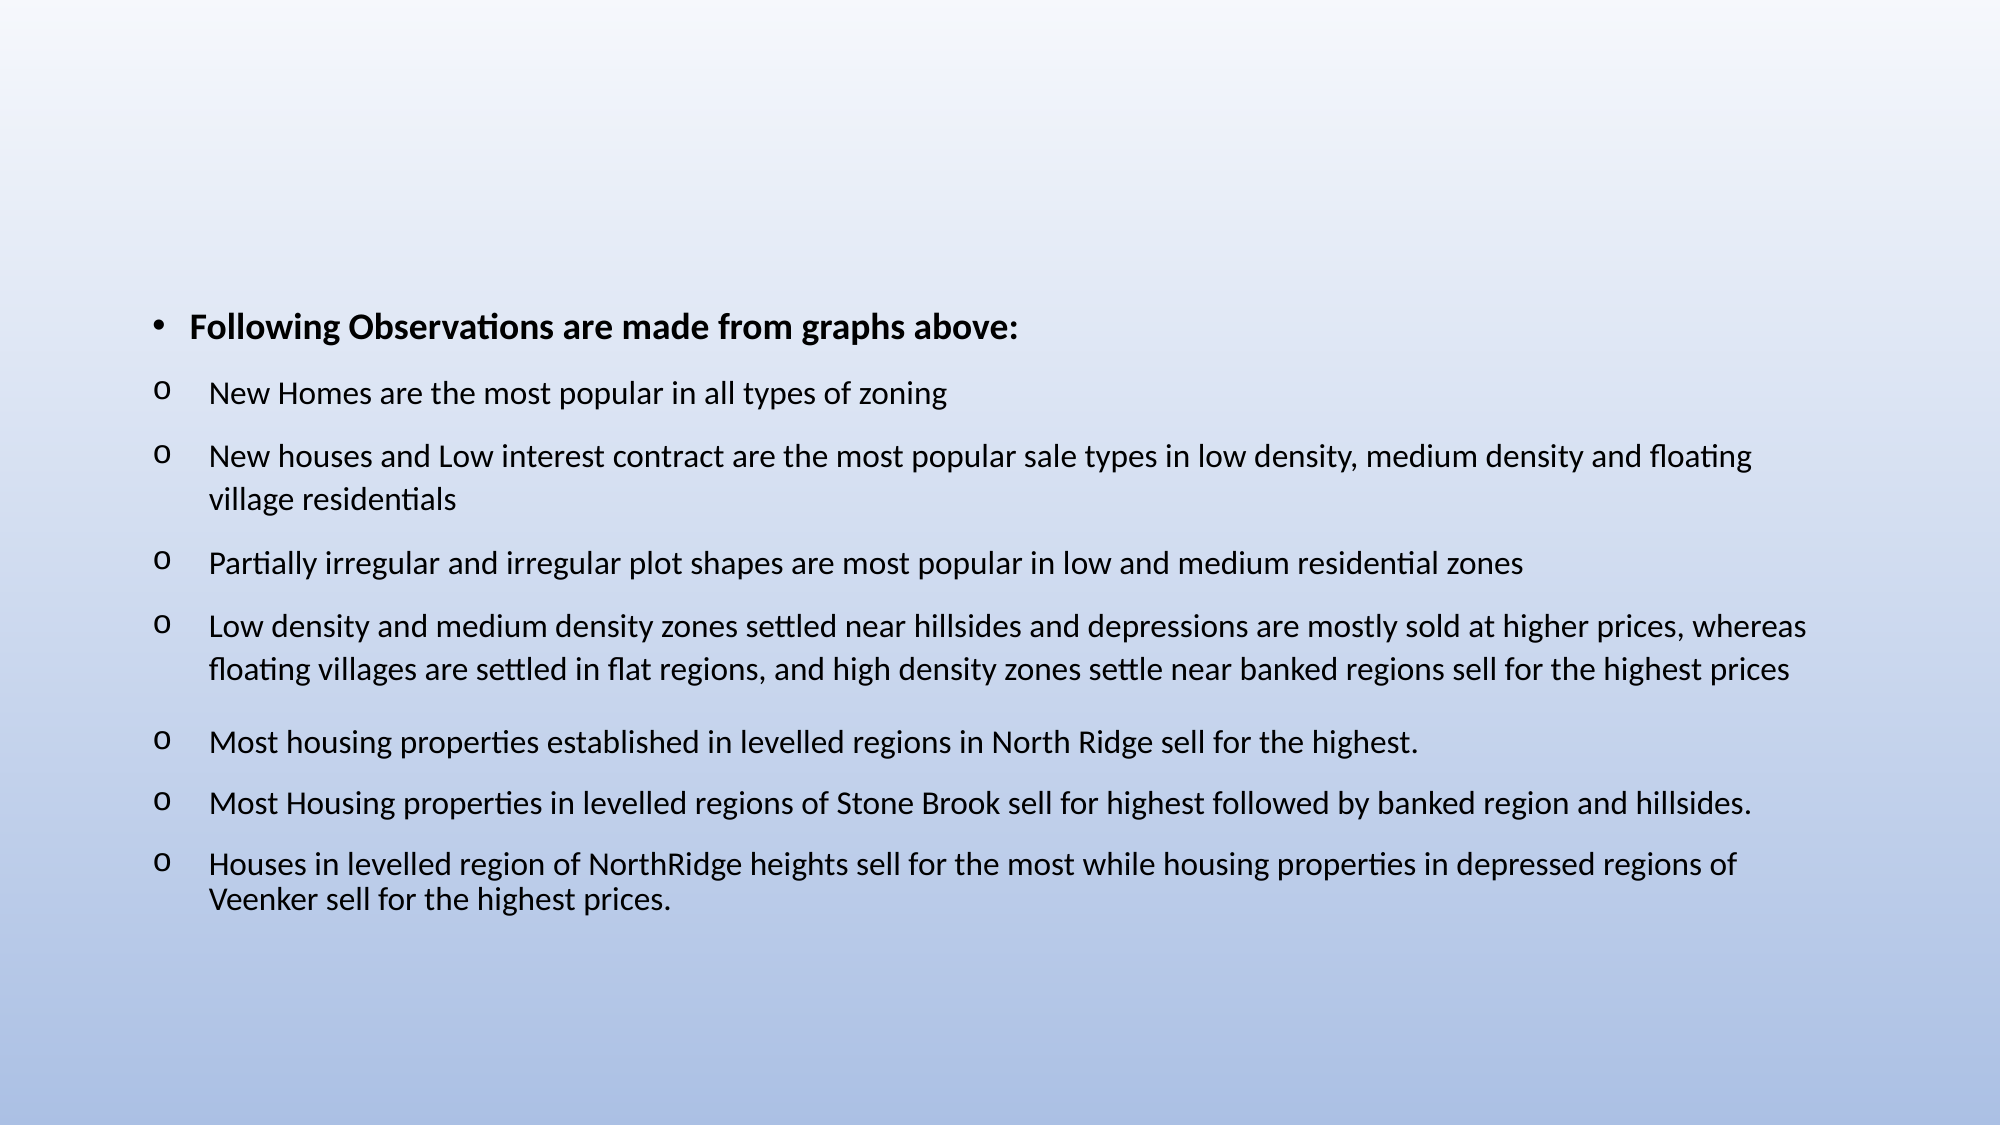

Following Observations are made from graphs above:
New Homes are the most popular in all types of zoning
New houses and Low interest contract are the most popular sale types in low density, medium density and floating village residentials
Partially irregular and irregular plot shapes are most popular in low and medium residential zones
Low density and medium density zones settled near hillsides and depressions are mostly sold at higher prices, whereas floating villages are settled in flat regions, and high density zones settle near banked regions sell for the highest prices
Most housing properties established in levelled regions in North Ridge sell for the highest.
Most Housing properties in levelled regions of Stone Brook sell for highest followed by banked region and hillsides.
Houses in levelled region of NorthRidge heights sell for the most while housing properties in depressed regions of Veenker sell for the highest prices.